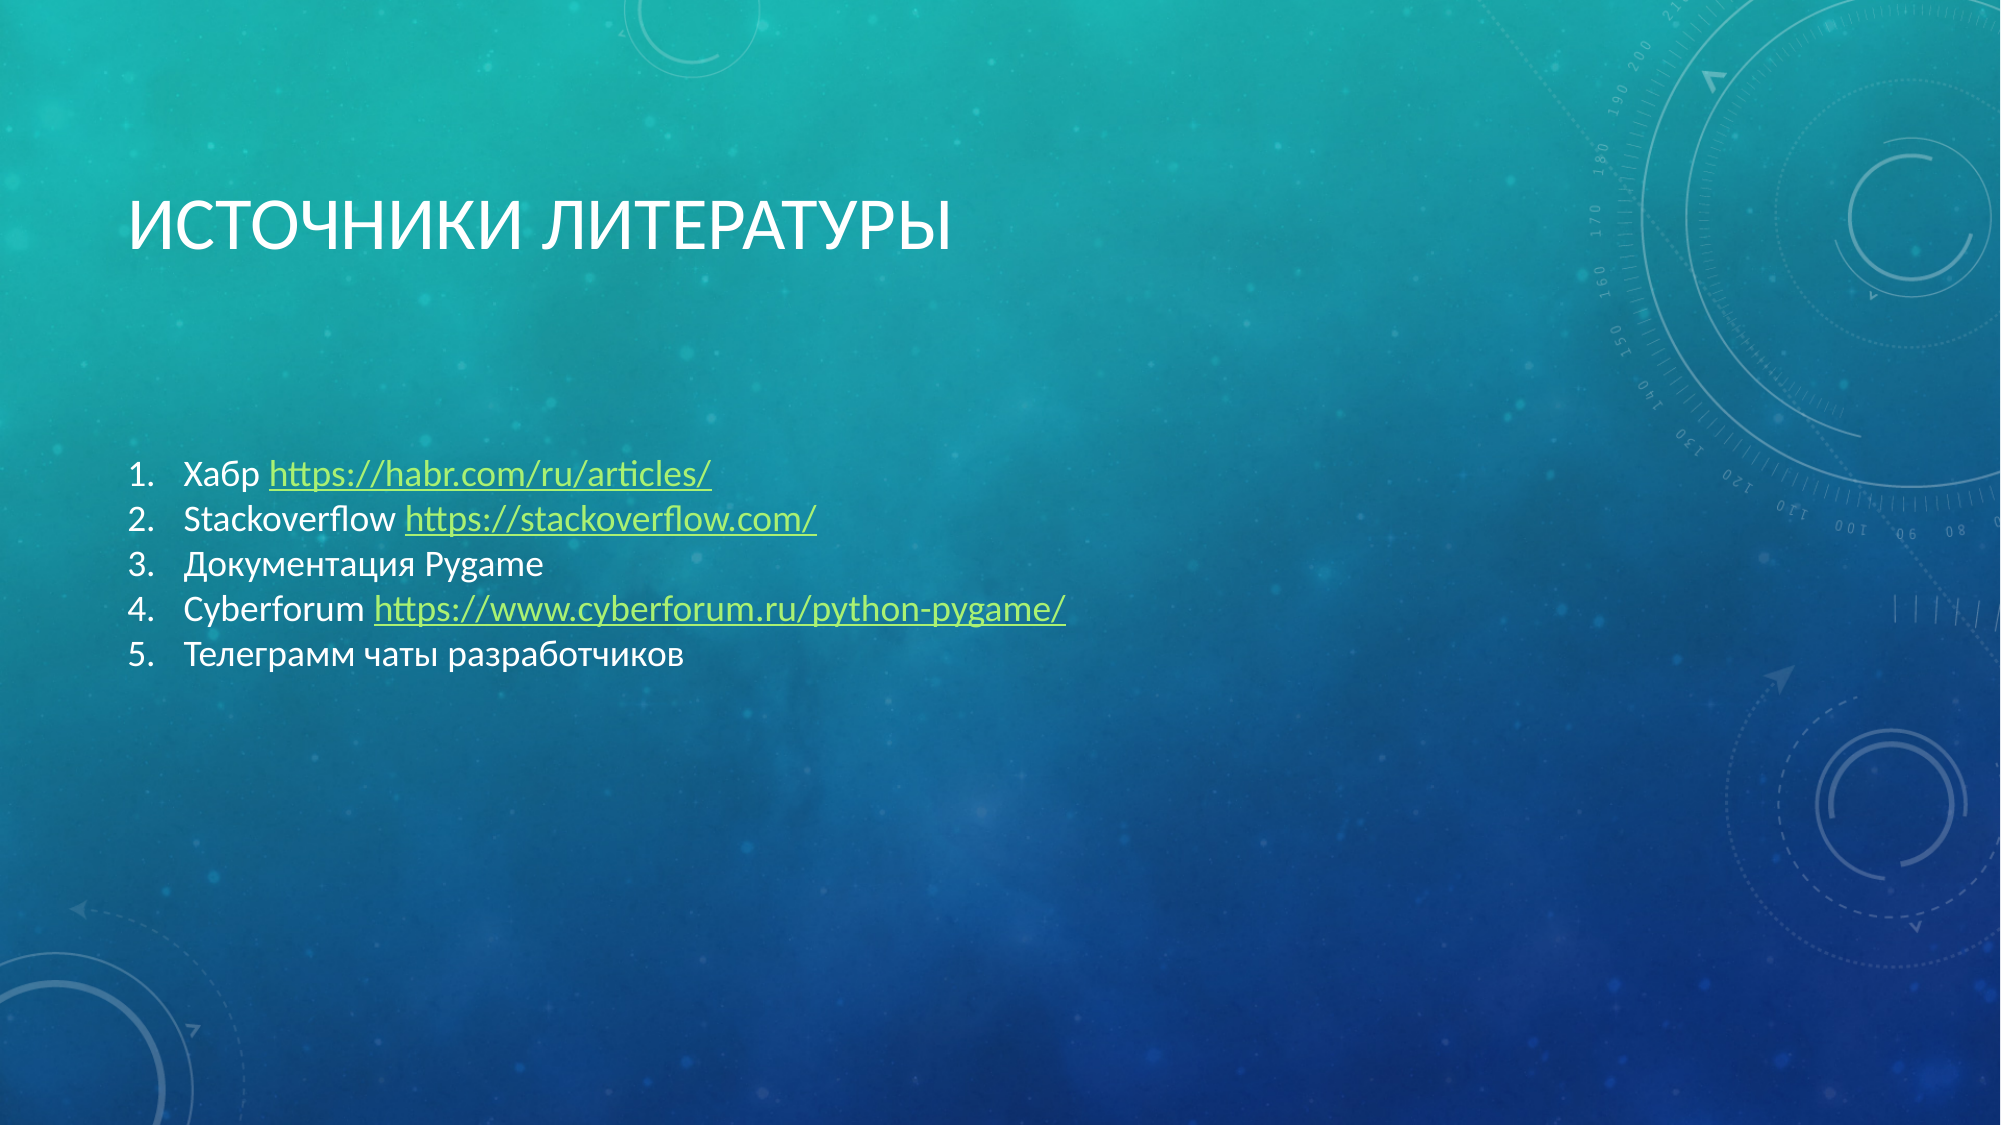

# ИсточниКи ЛИТЕРАТУРЫ
Хабр https://habr.com/ru/articles/
Stackoverflow https://stackoverflow.com/
Документация Pygame
Cyberforum https://www.cyberforum.ru/python-pygame/
Телеграмм чаты разработчиков